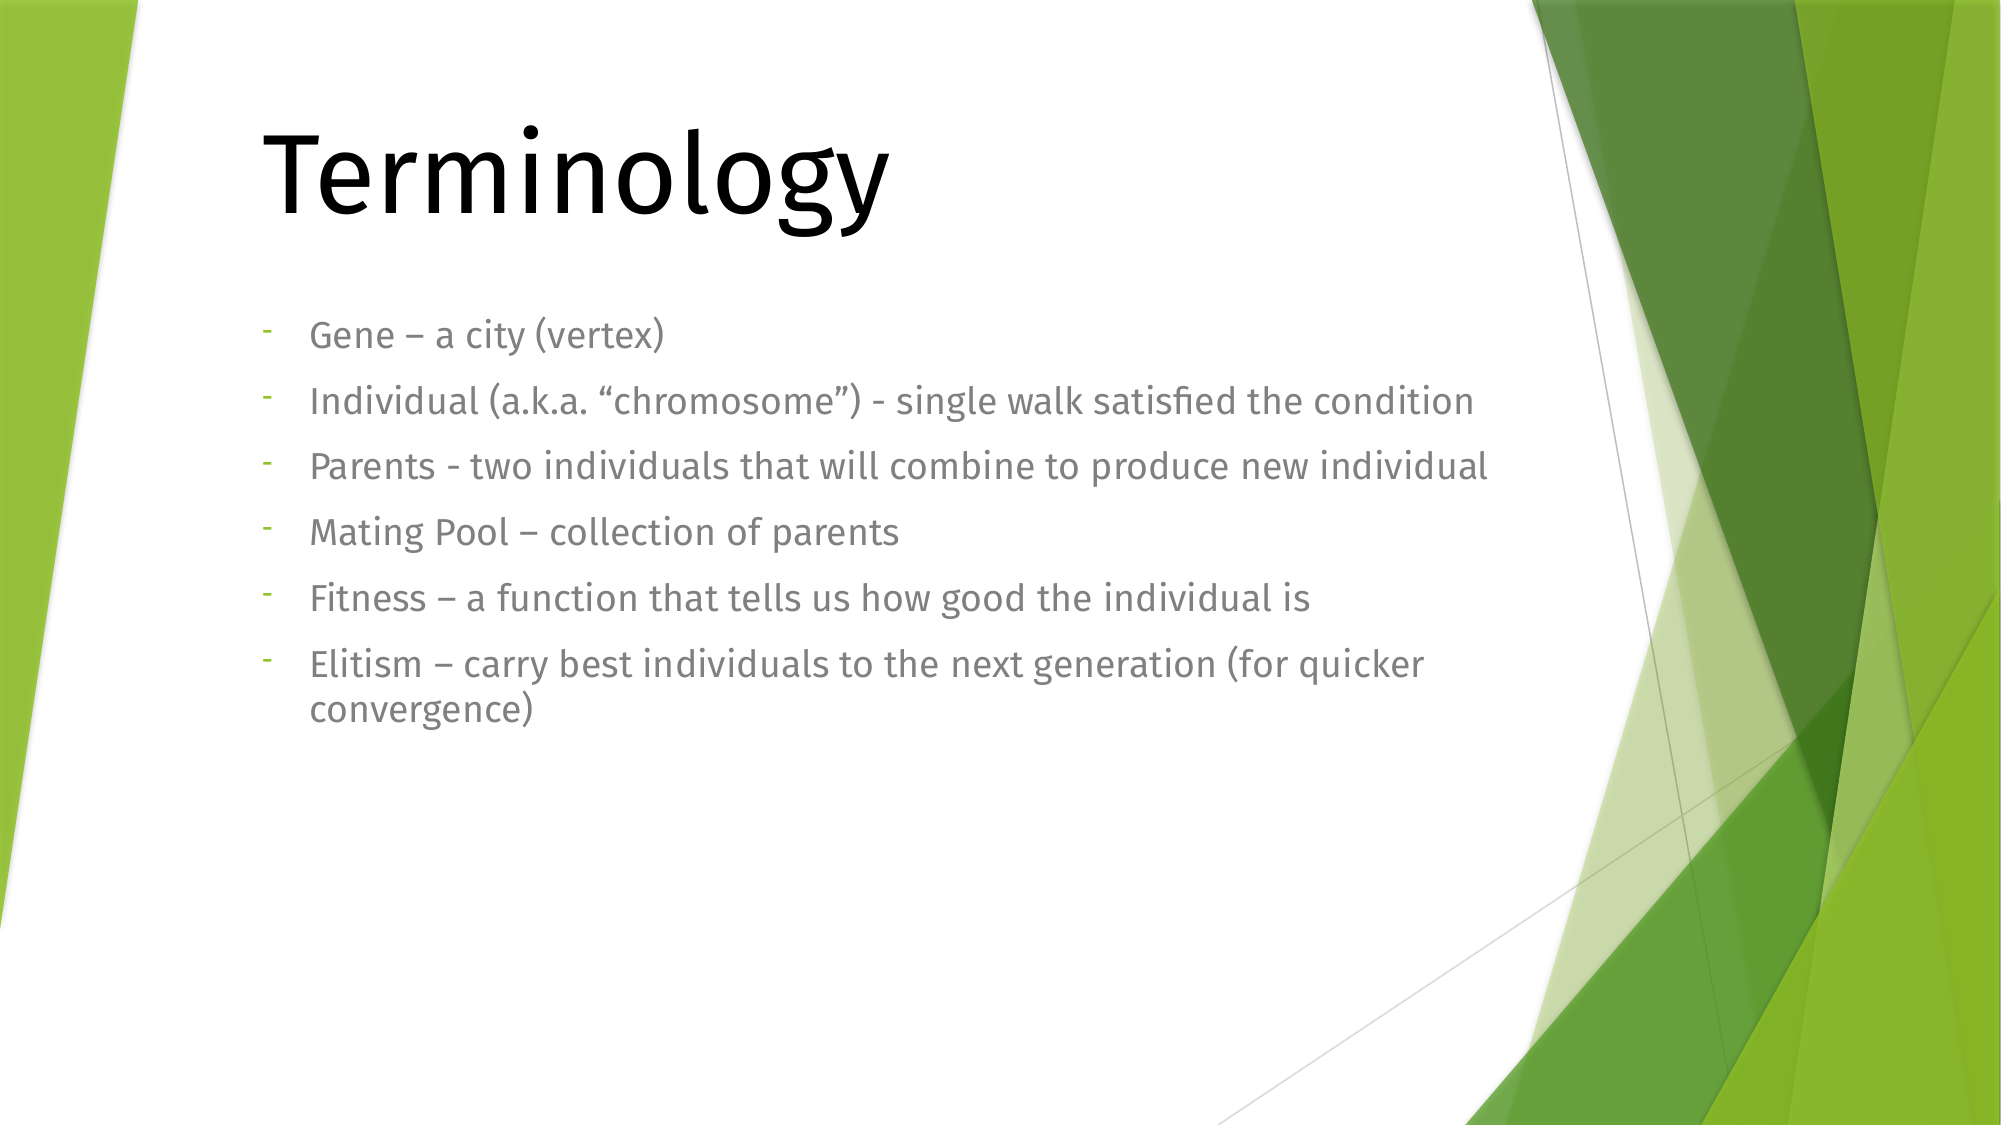

# Terminology
Gene – a city (vertex)
Individual (a.k.a. “chromosome”) - single walk satisfied the condition
Parents - two individuals that will combine to produce new individual
Mating Pool – collection of parents
Fitness – a function that tells us how good the individual is
Elitism – carry best individuals to the next generation (for quicker convergence)